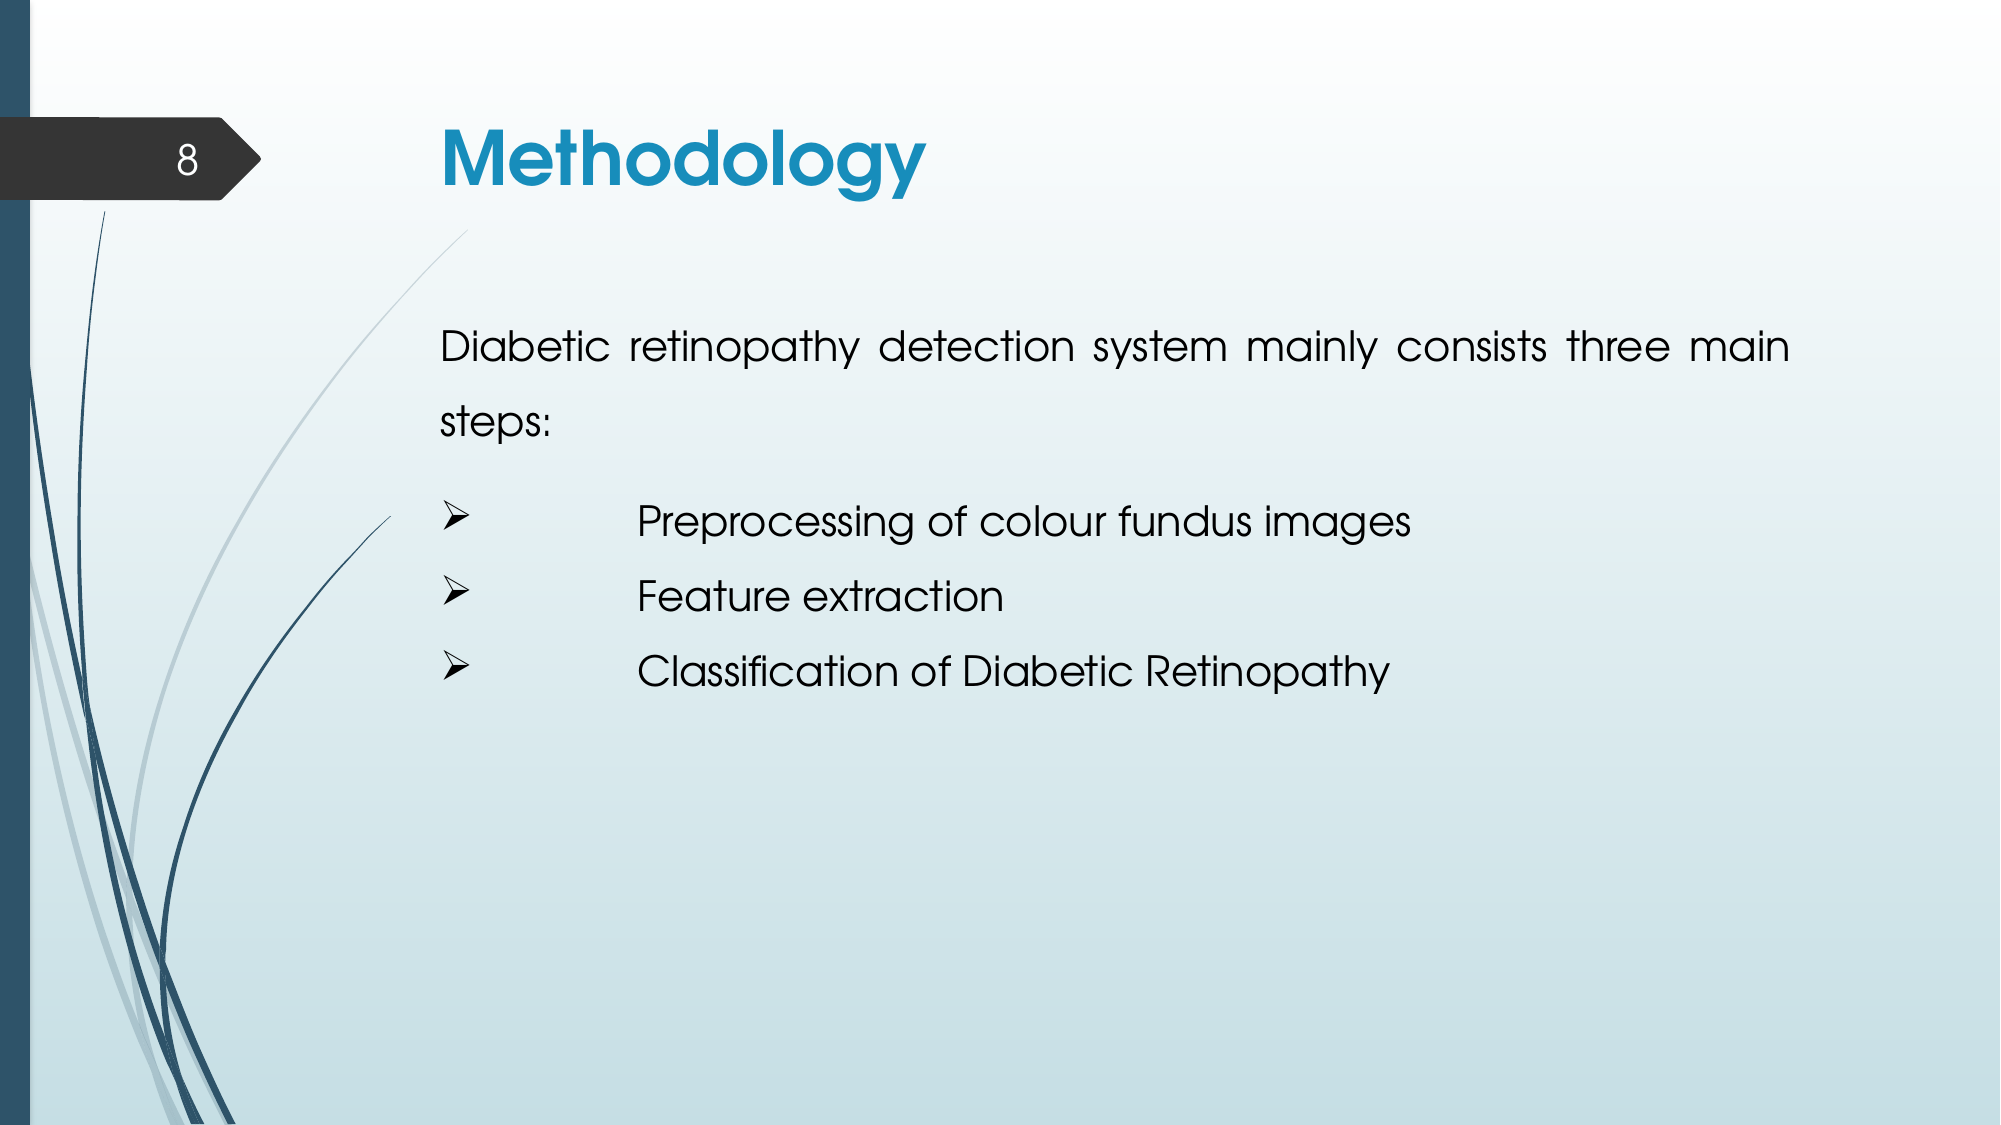

# Methodology
8
Diabetic retinopathy detection system mainly consists three main steps:
	Preprocessing of colour fundus images
 	Feature extraction
	Classification of Diabetic Retinopathy